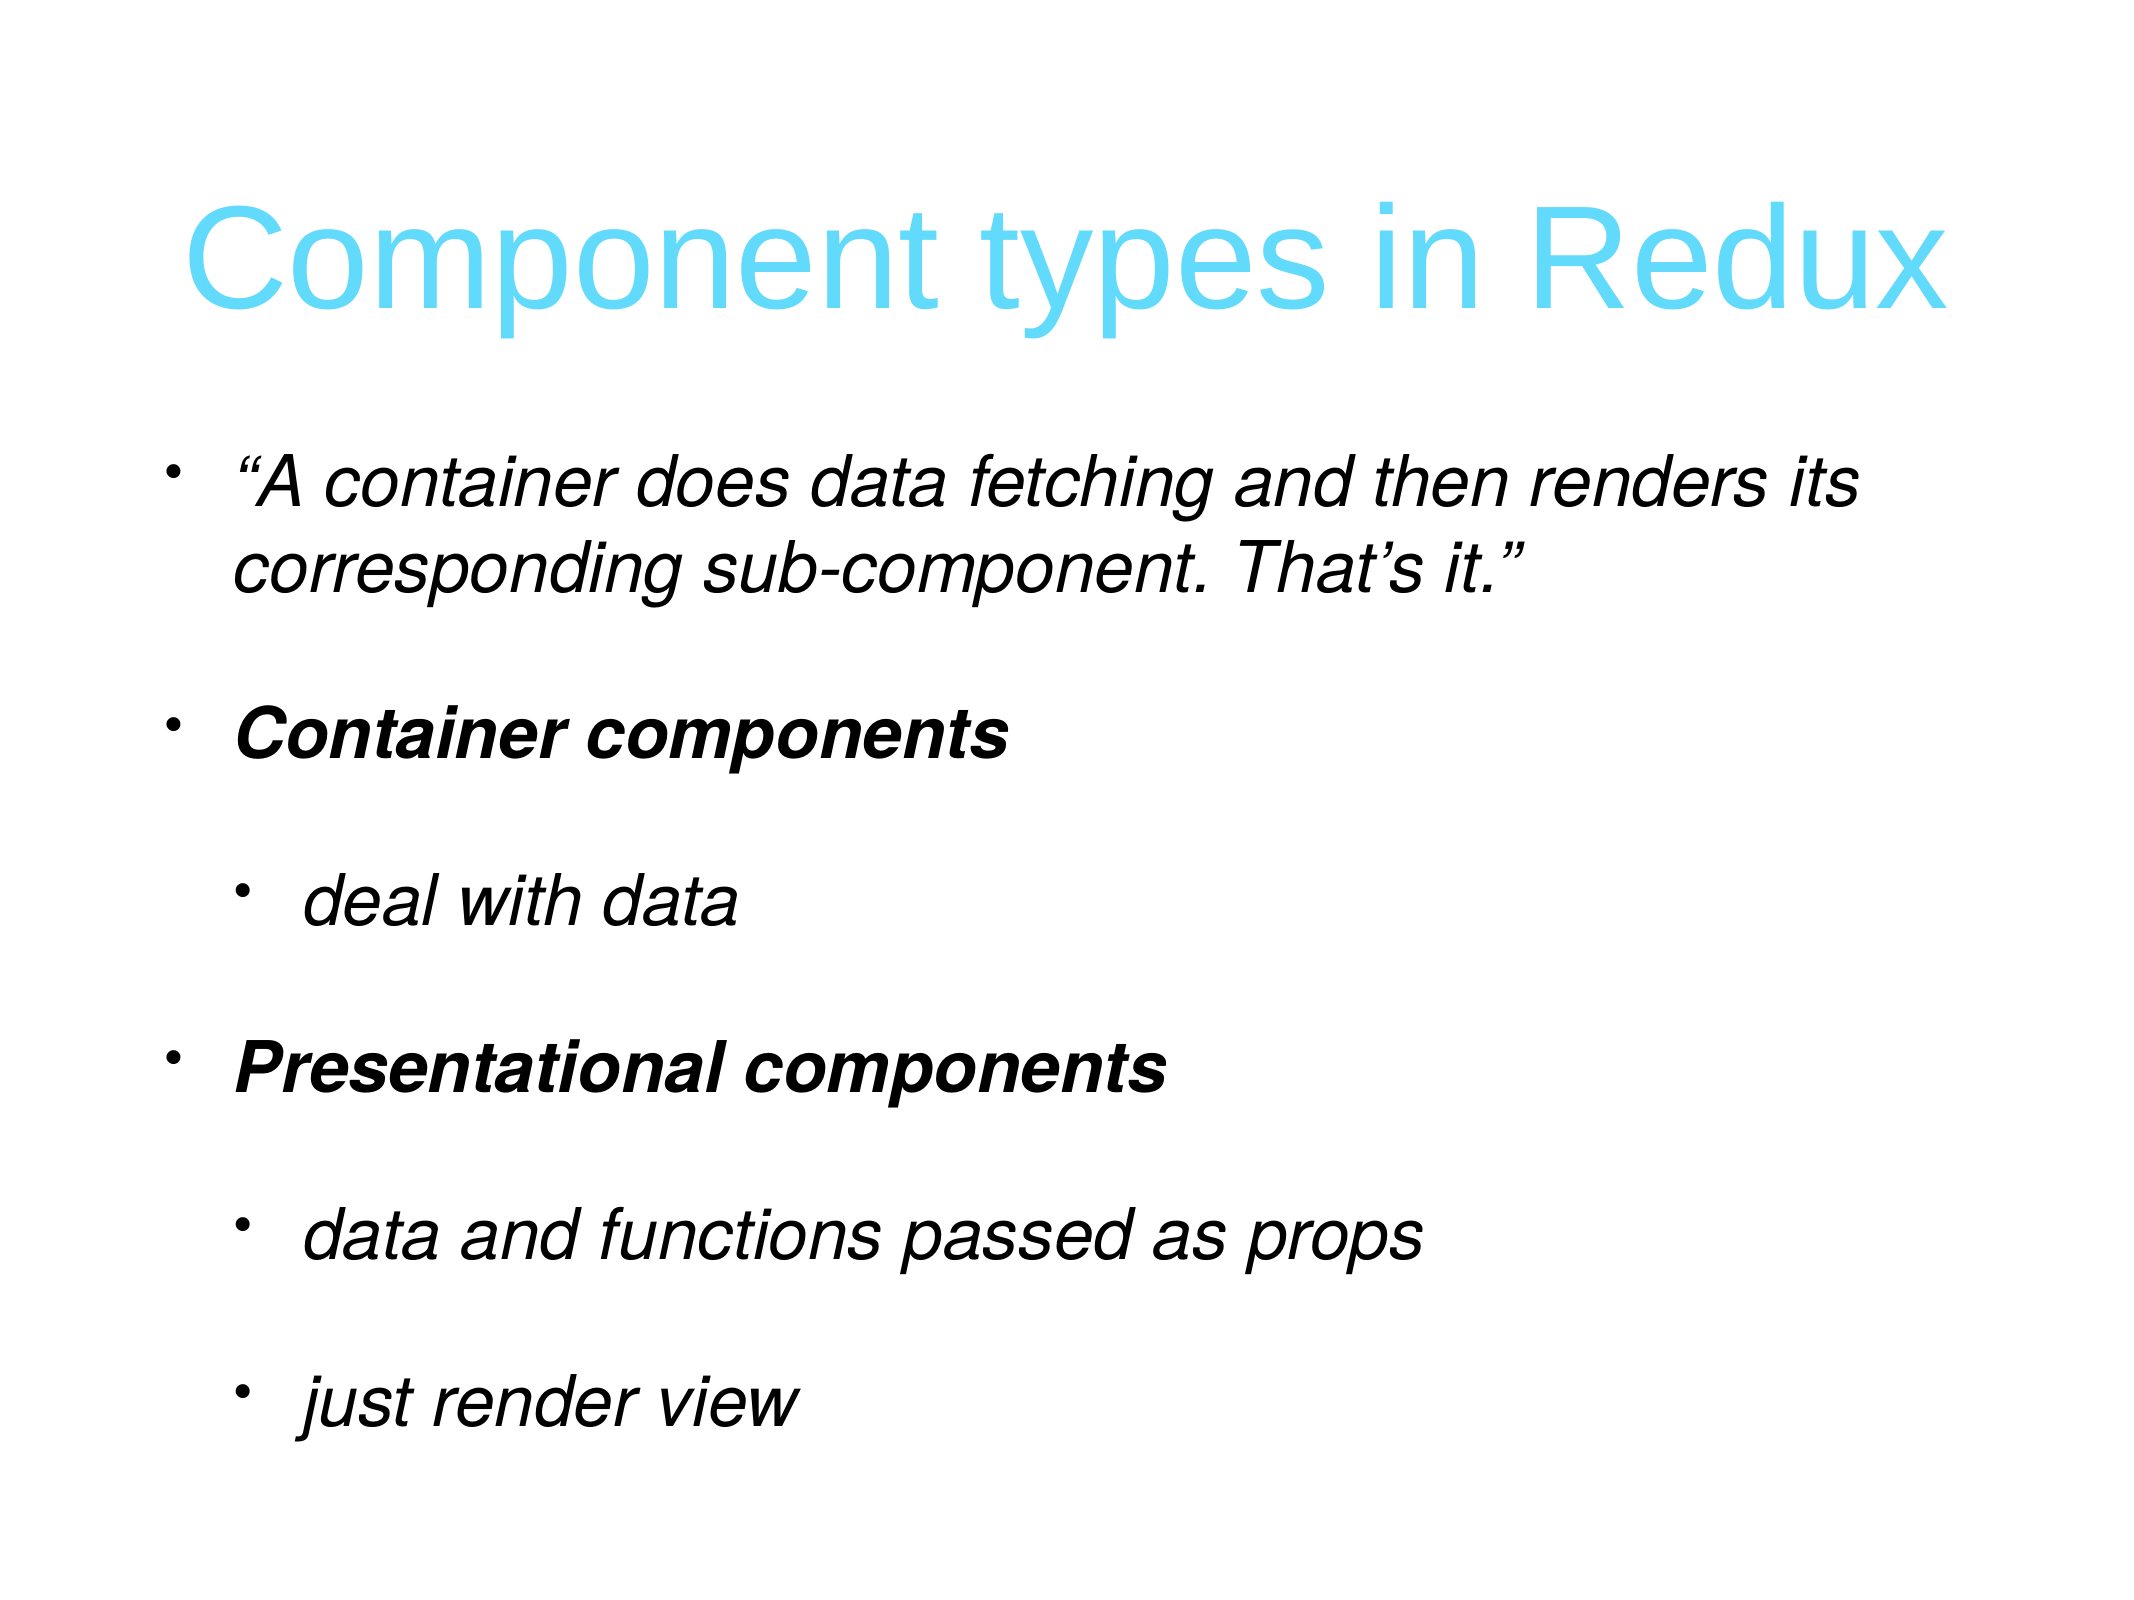

# Component types in Redux
“A container does data fetching and then renders its corresponding sub-component. That’s it.”
Container components
deal with data
Presentational components
data and functions passed as props
just render view